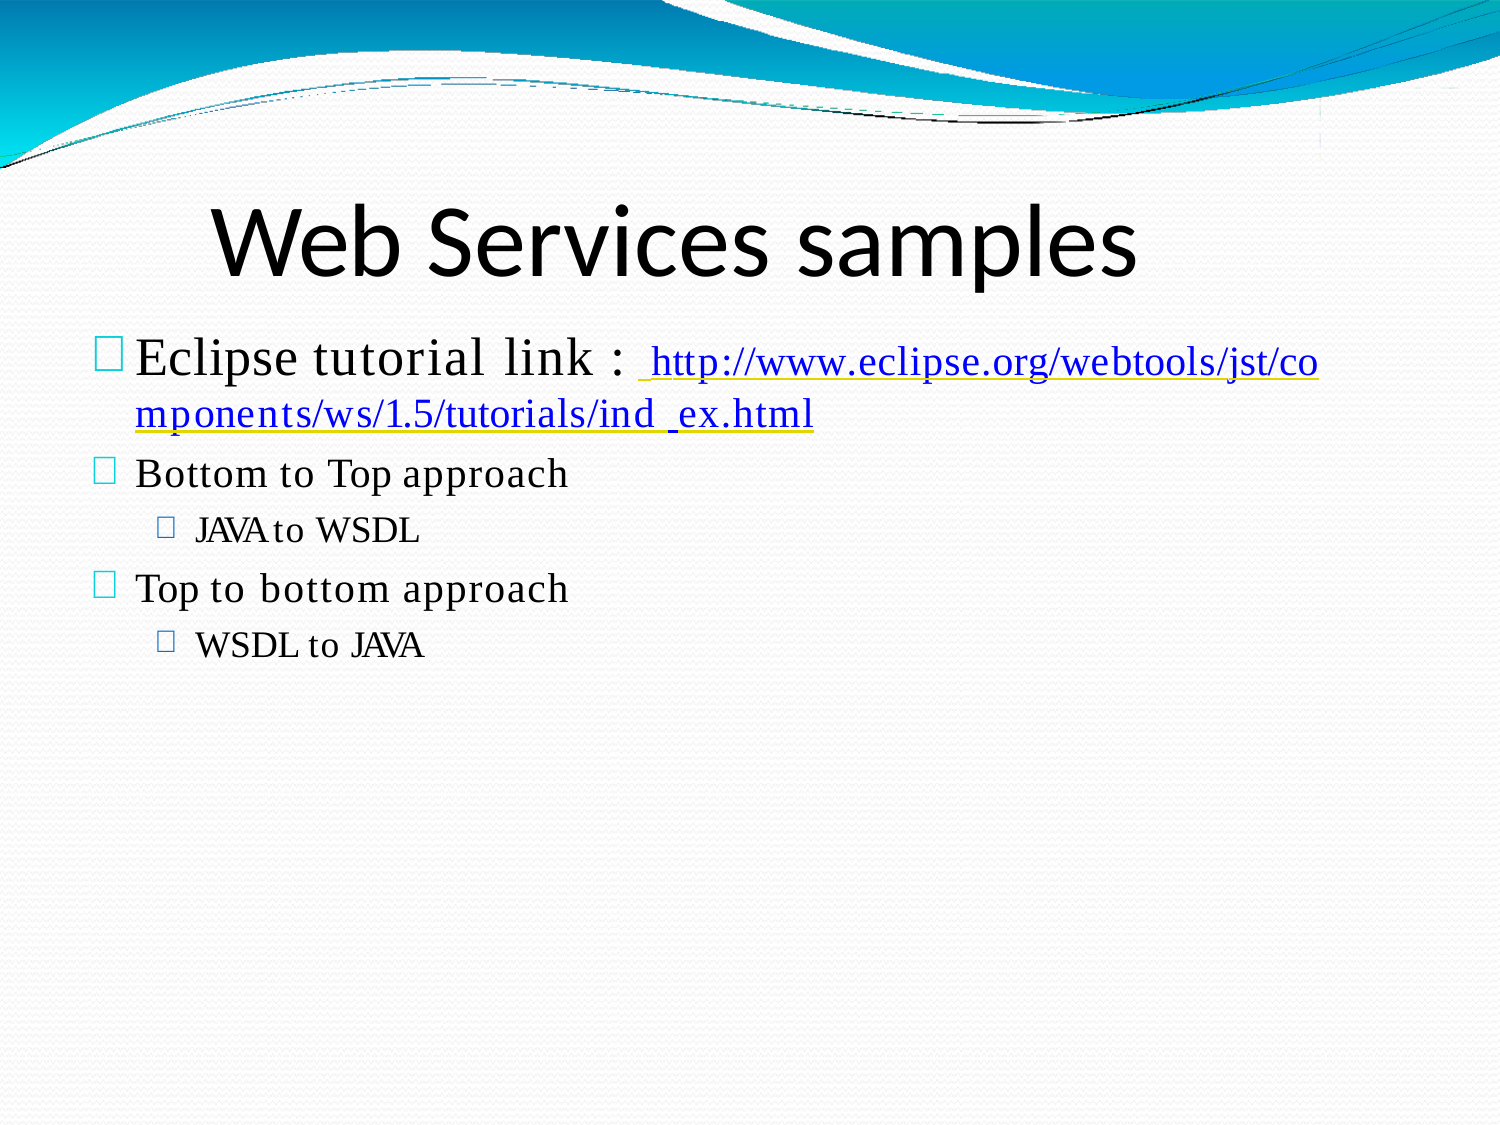

# Web Services samples
Eclipse tutorial link :  http://www.eclipse.org/webtools/jst/components/ws/1.5/tutorials/ind  ex.html
Bottom to Top approach
JAVA to WSDL
Top to bottom approach
WSDL to JAVA